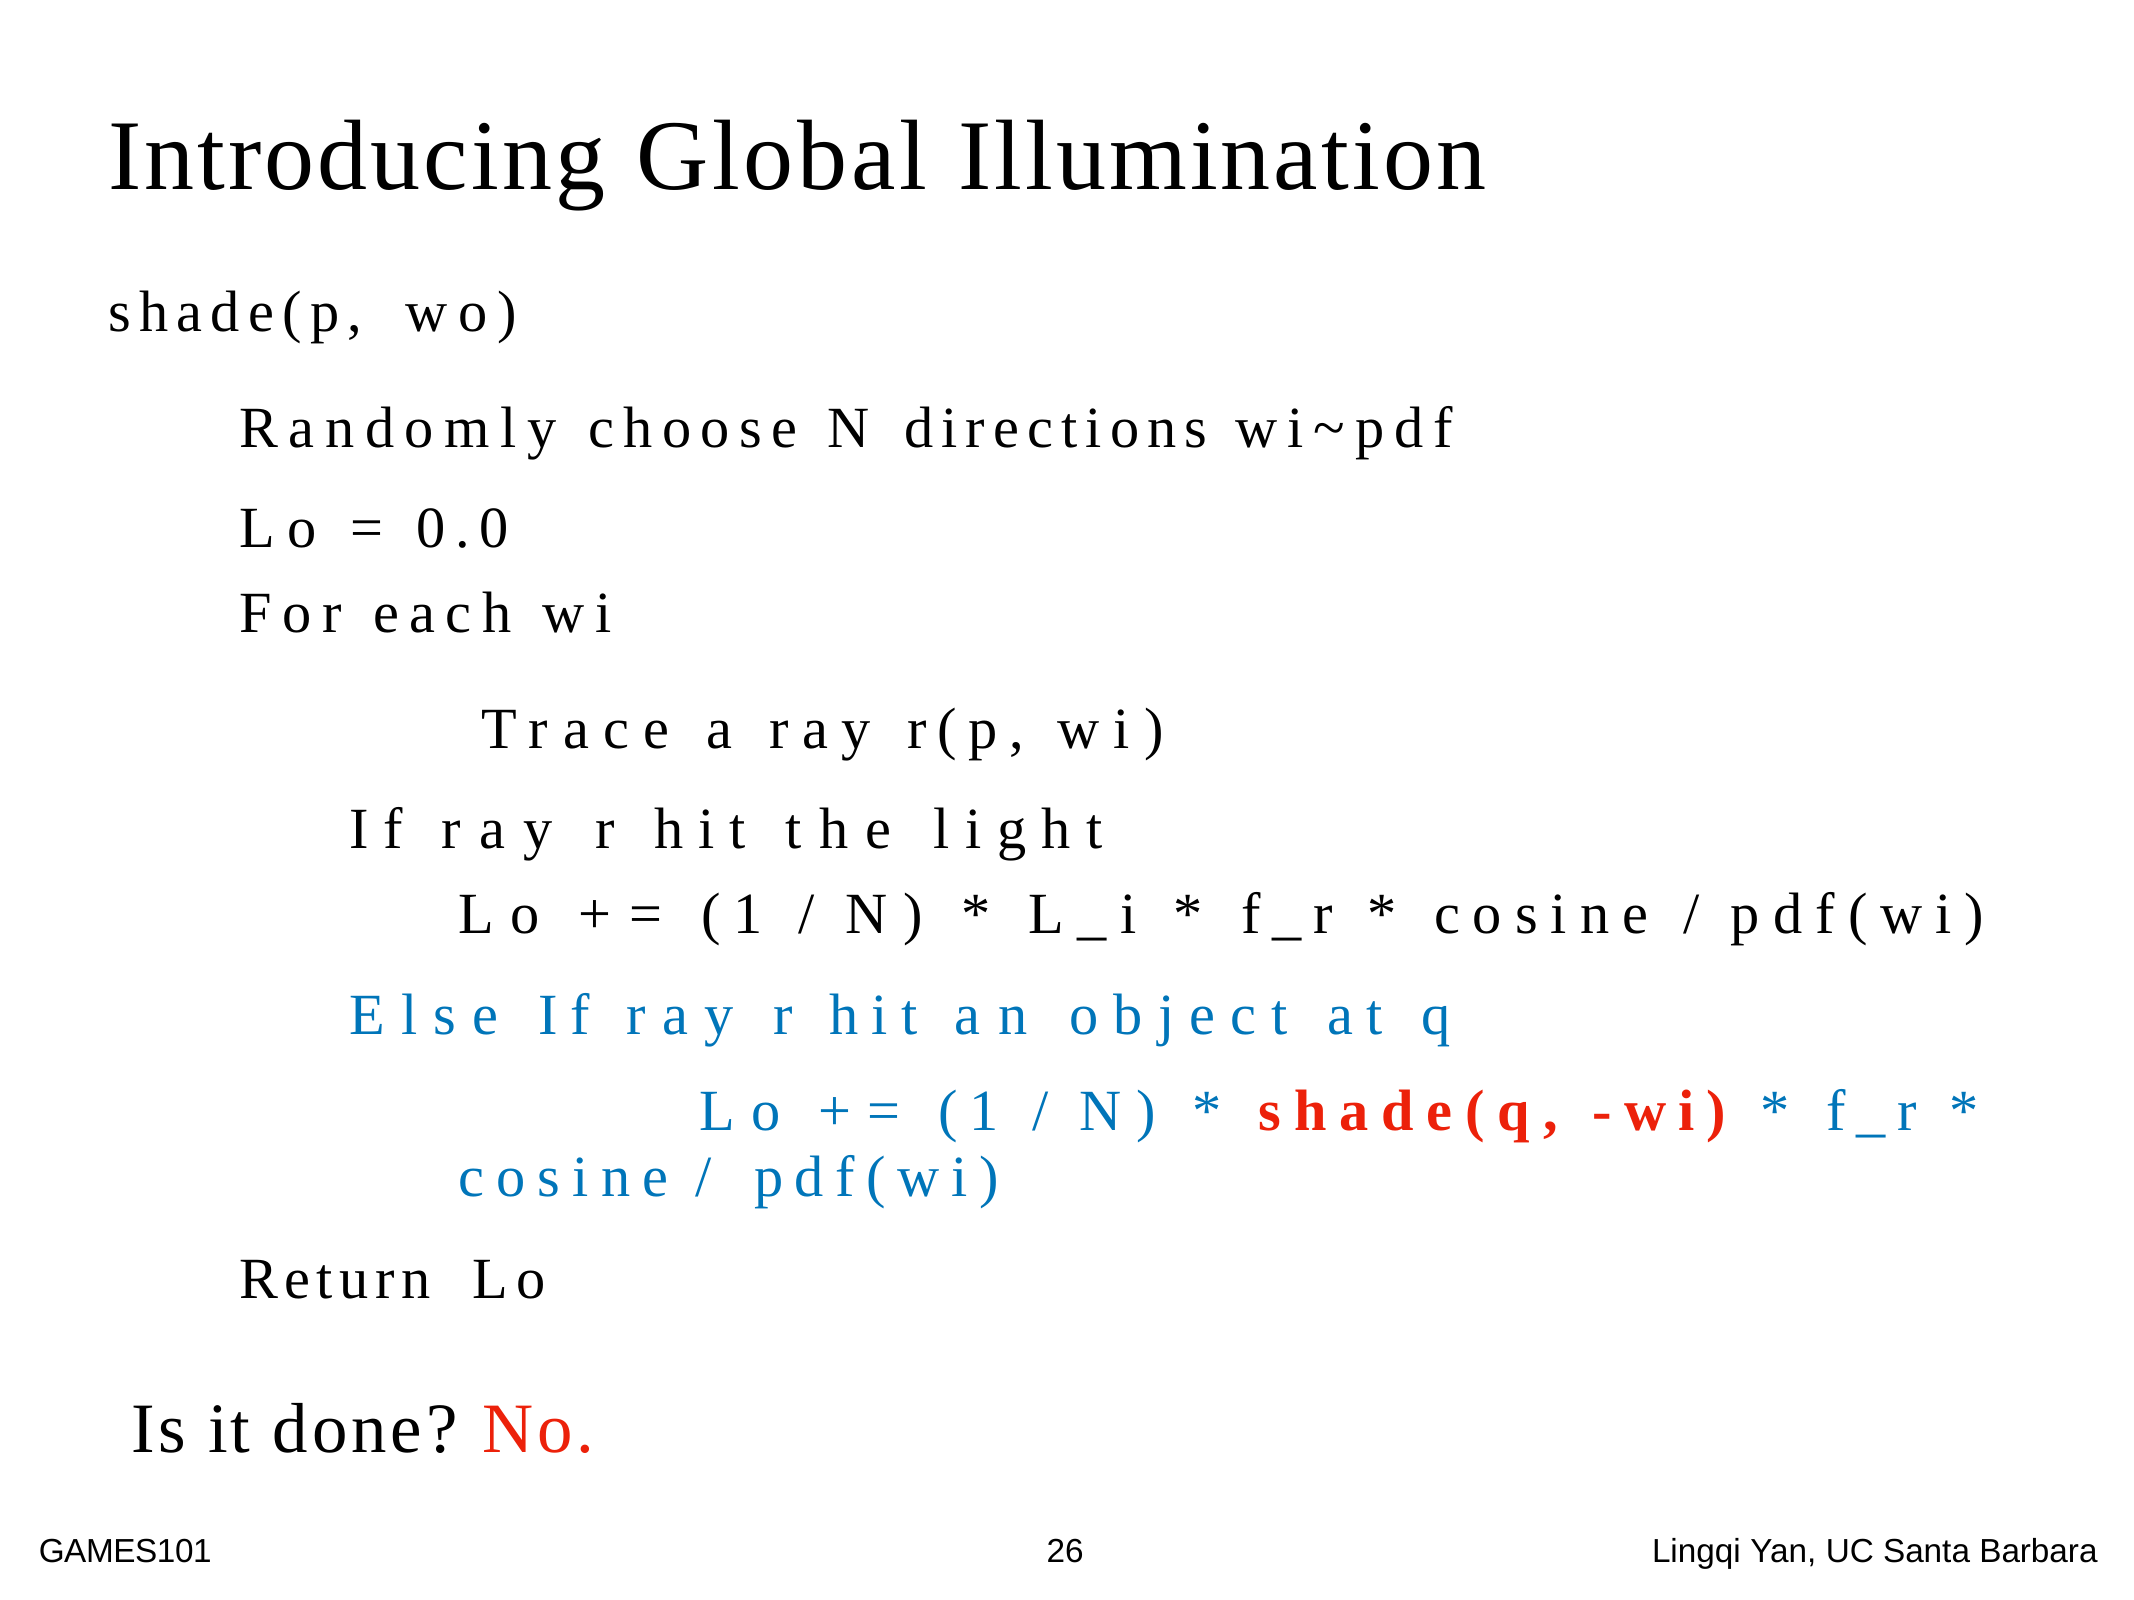

Introducing Global Illumination

shade(p, wo)

Randomly choose N directions wi~pdf
Lo = 0.0

For each wi

Trace a ray r(p, wi)
If ray r hit the light

Lo += (1 / N) * L_i * f_r * cosine / pdf(wi)

Else If ray r hit an object at q

Lo += (1 / N) * shade(q, -wi) * f_r * cosine / pdf(wi)

Return Lo

Is it done? No.
GAMES101	26	Lingqi Yan, UC Santa Barbara